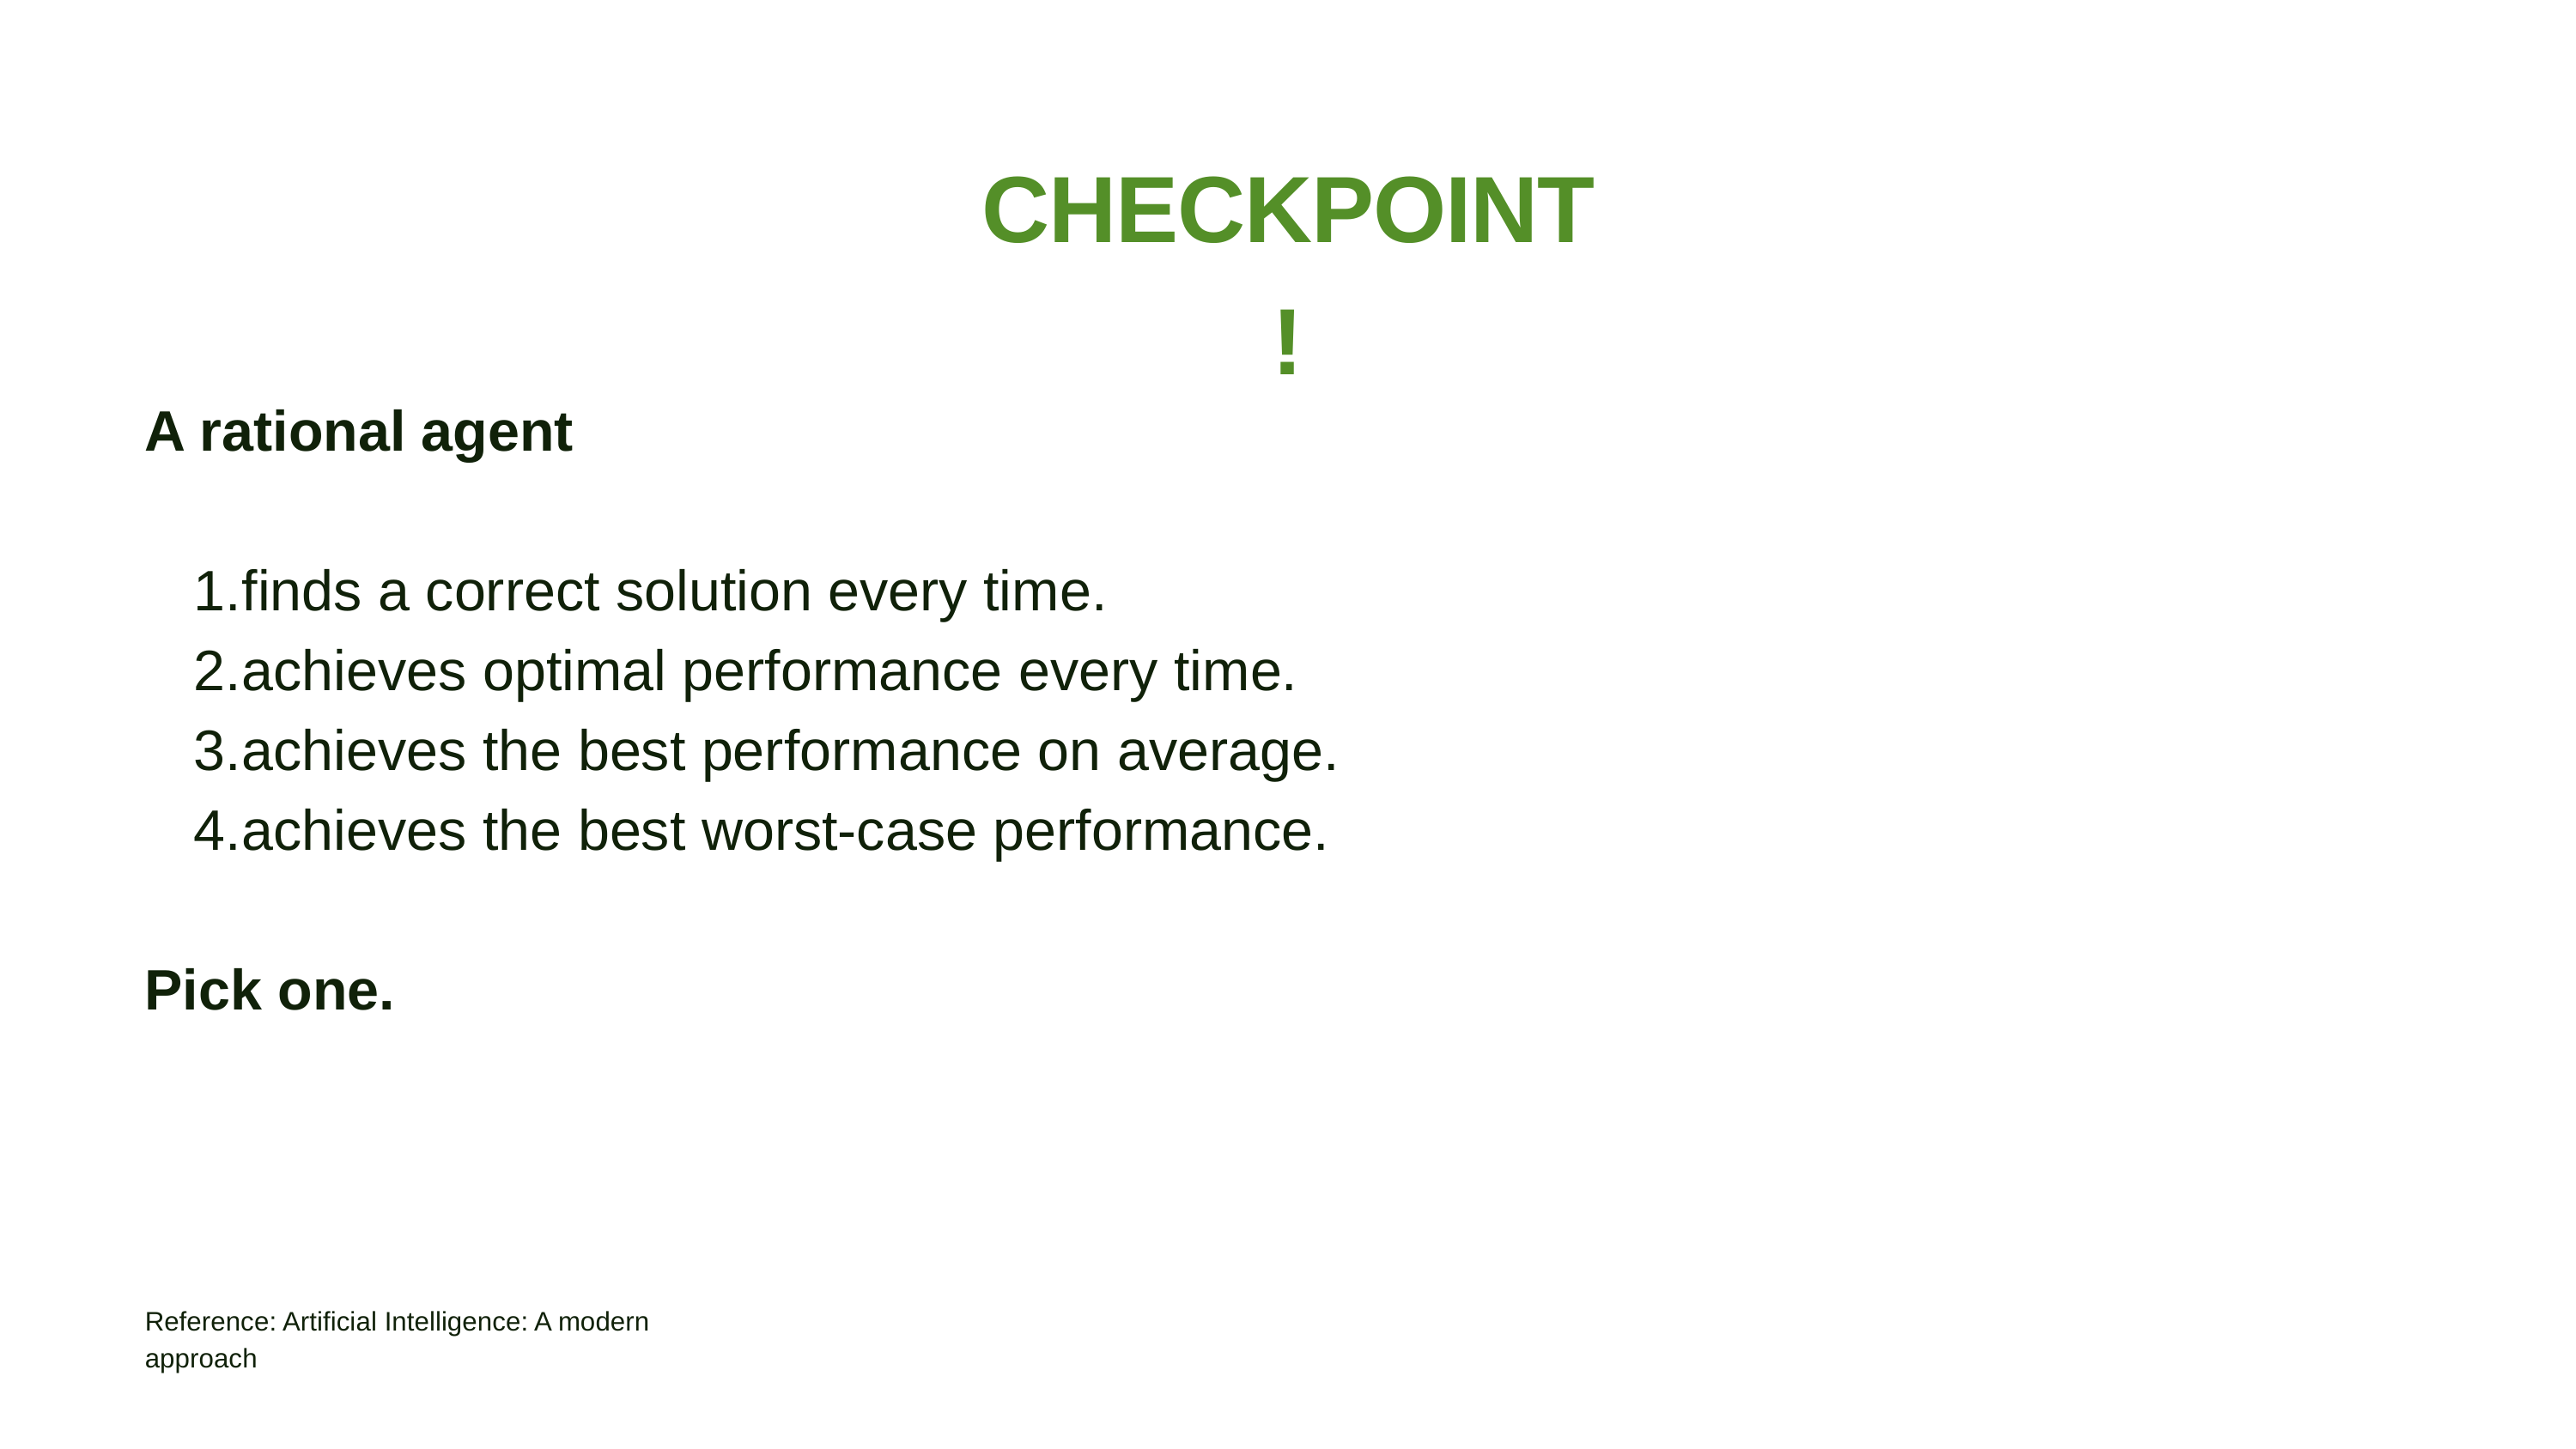

CHECKPOINT!
A rational agent

finds a correct solution every time.
achieves optimal performance every time.
achieves the best performance on average.
achieves the best worst-case performance.

Pick one.


Reference: Artificial Intelligence: A modern approach